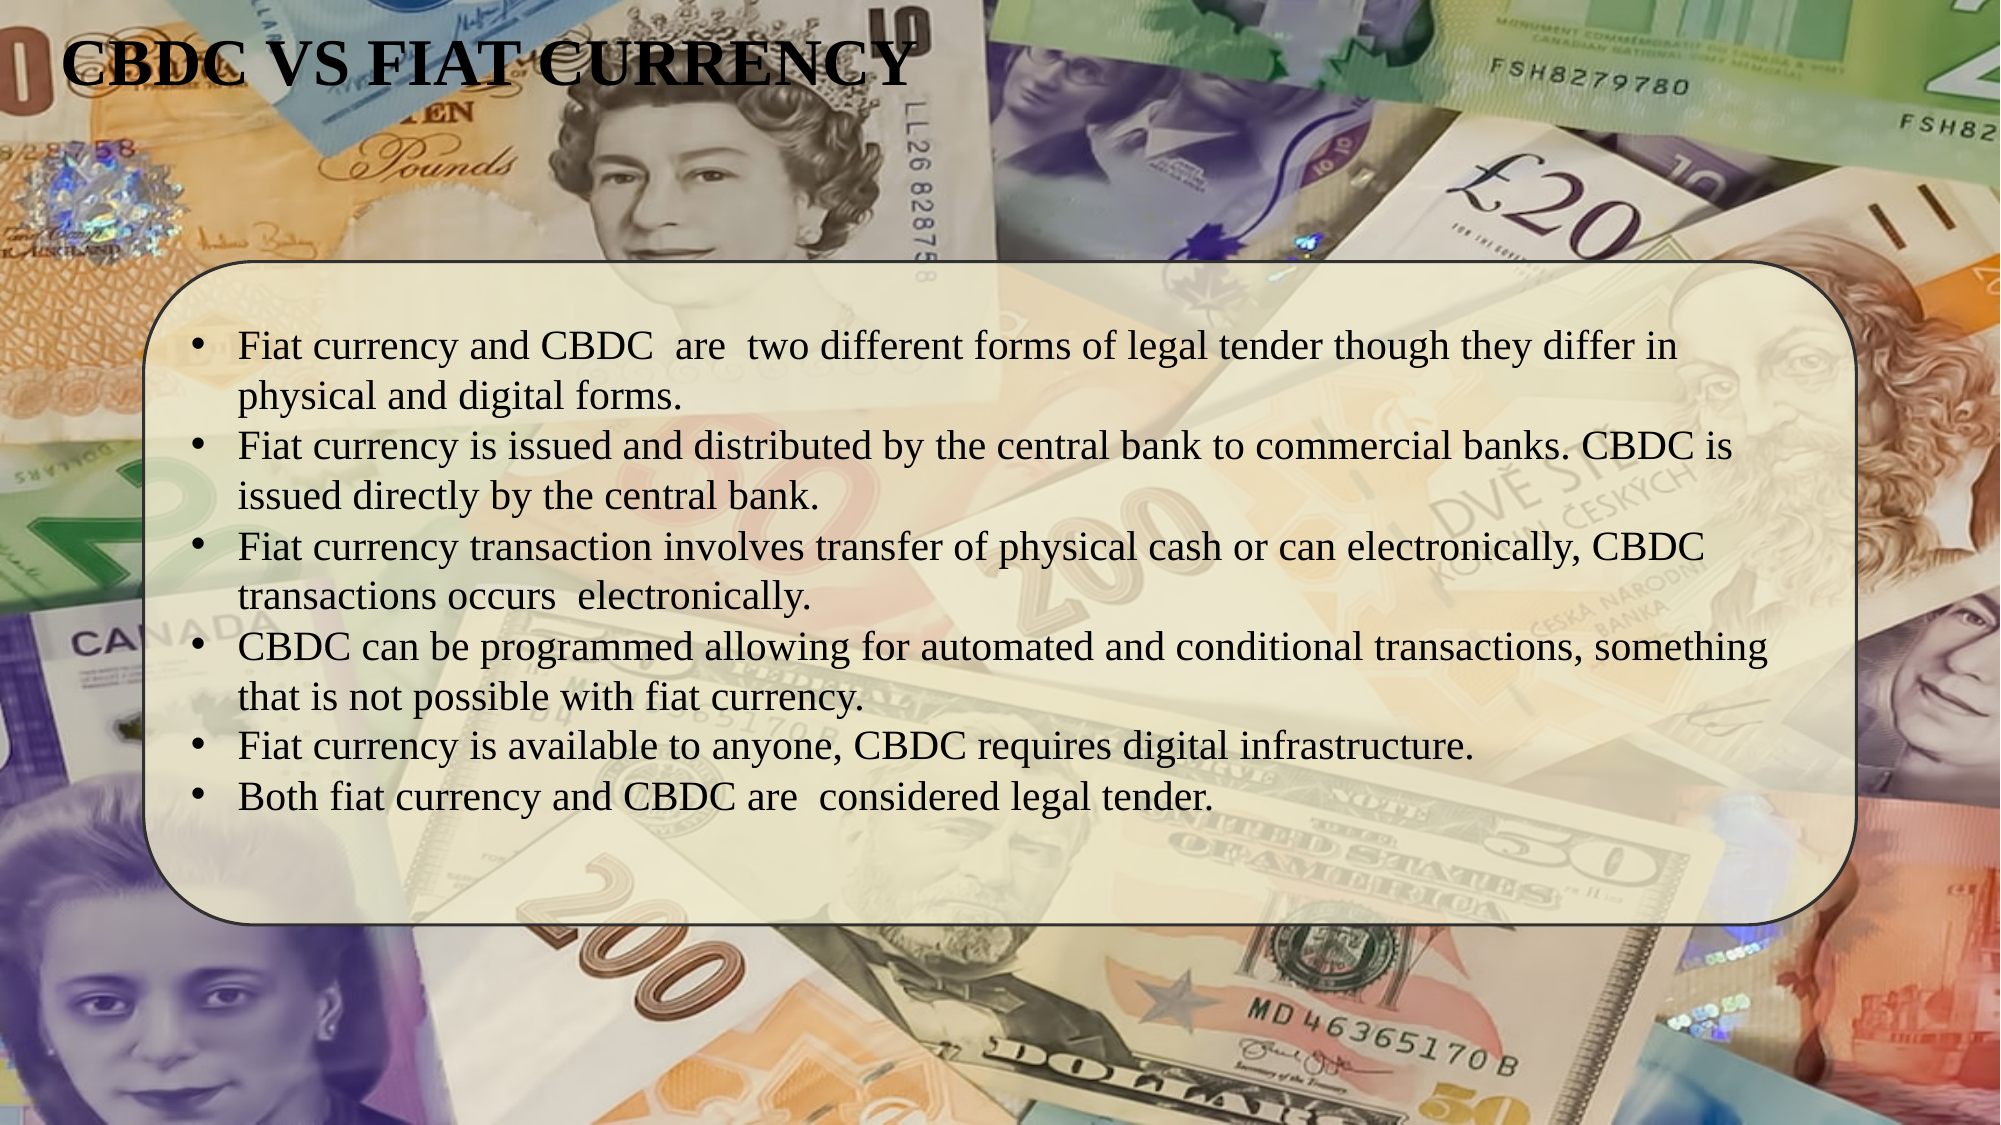

# CBDC vs Fiat currency
Fiat currency and CBDC  are  two different forms of legal tender though they differ in physical and digital forms.
Fiat currency is issued and distributed by the central bank to commercial banks. CBDC is issued directly by the central bank.
Fiat currency transaction involves transfer of physical cash or can electronically, CBDC transactions occurs  electronically.
CBDC can be programmed allowing for automated and conditional transactions, something that is not possible with fiat currency.
Fiat currency is available to anyone, CBDC requires digital infrastructure.
Both fiat currency and CBDC are  considered legal tender.